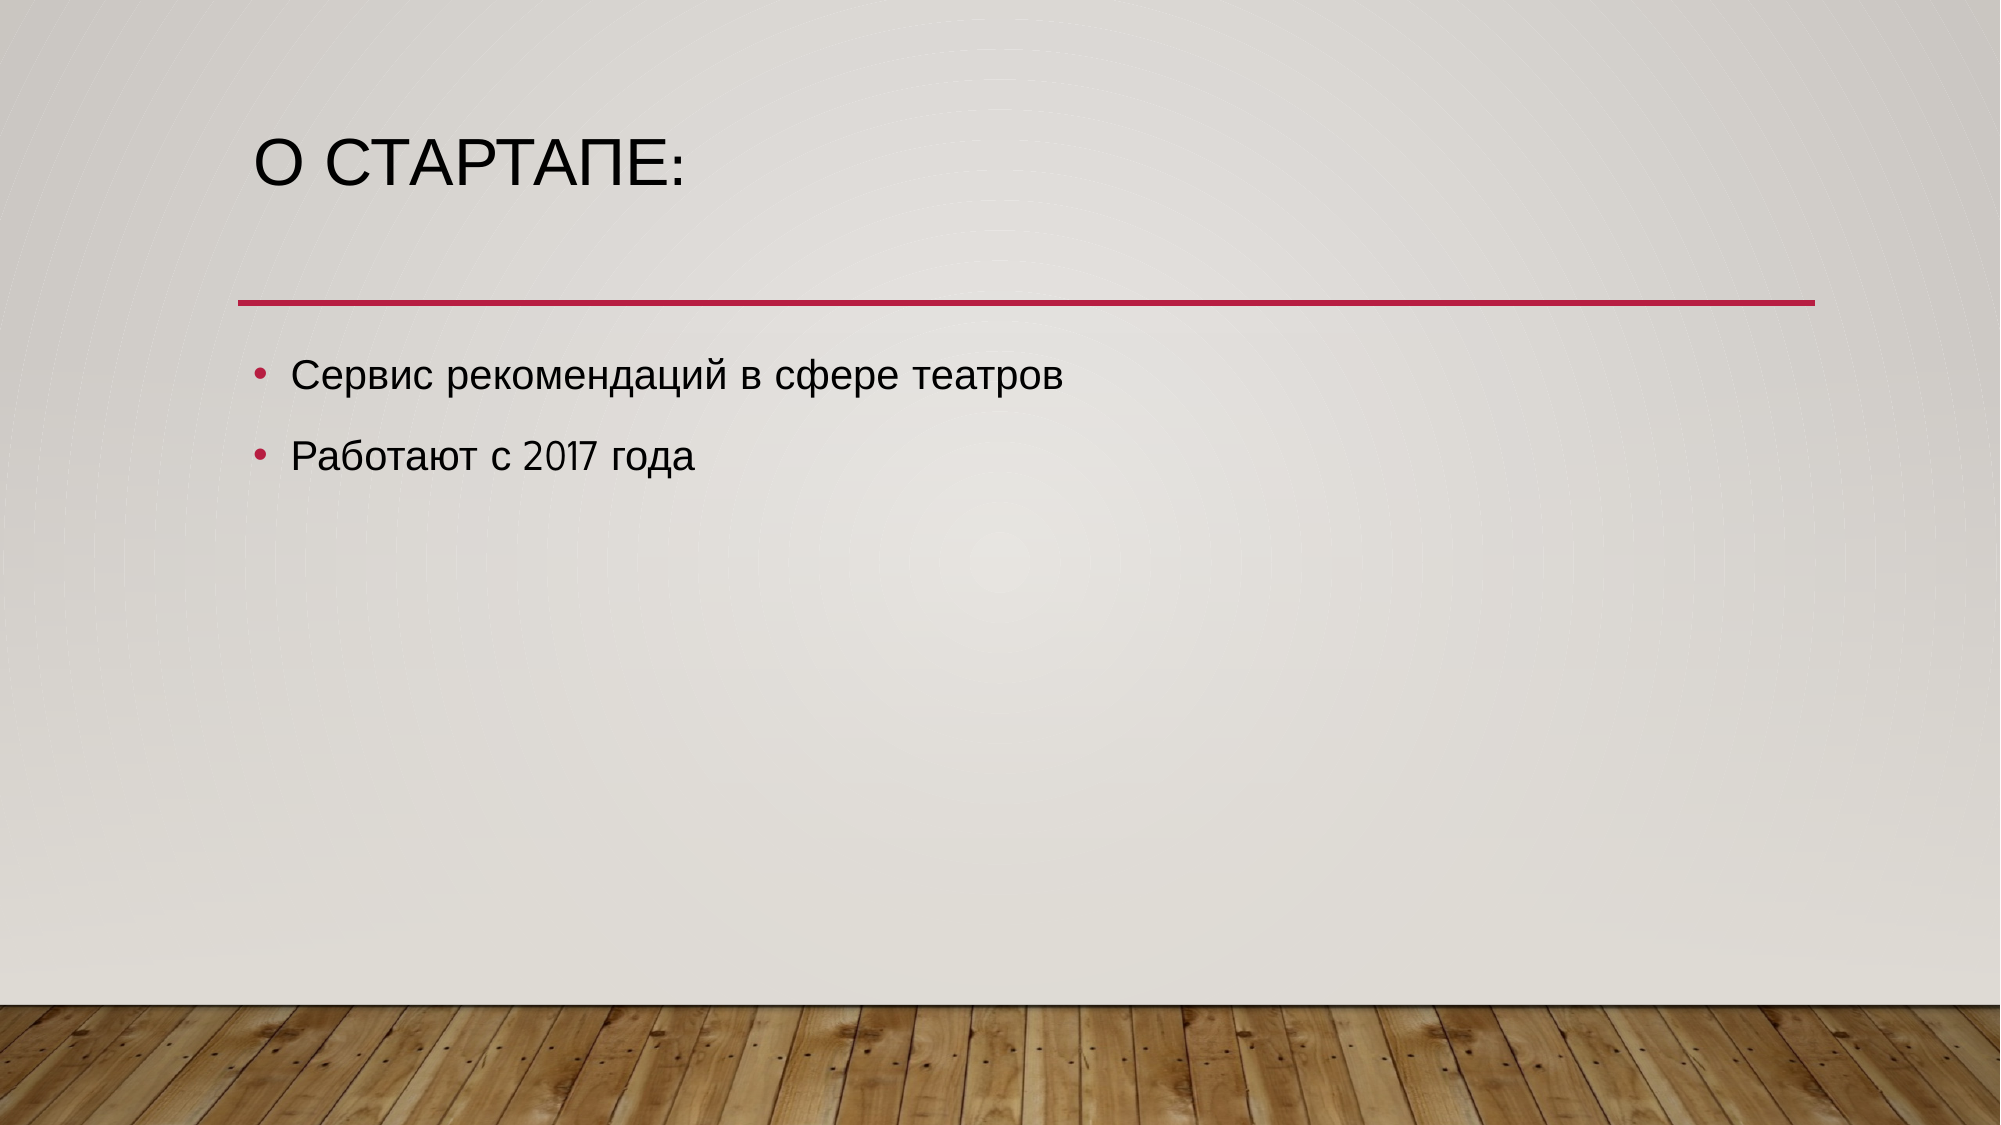

# О Стартапе:
Сервис рекомендаций в сфере театров
Работают с 2017 года